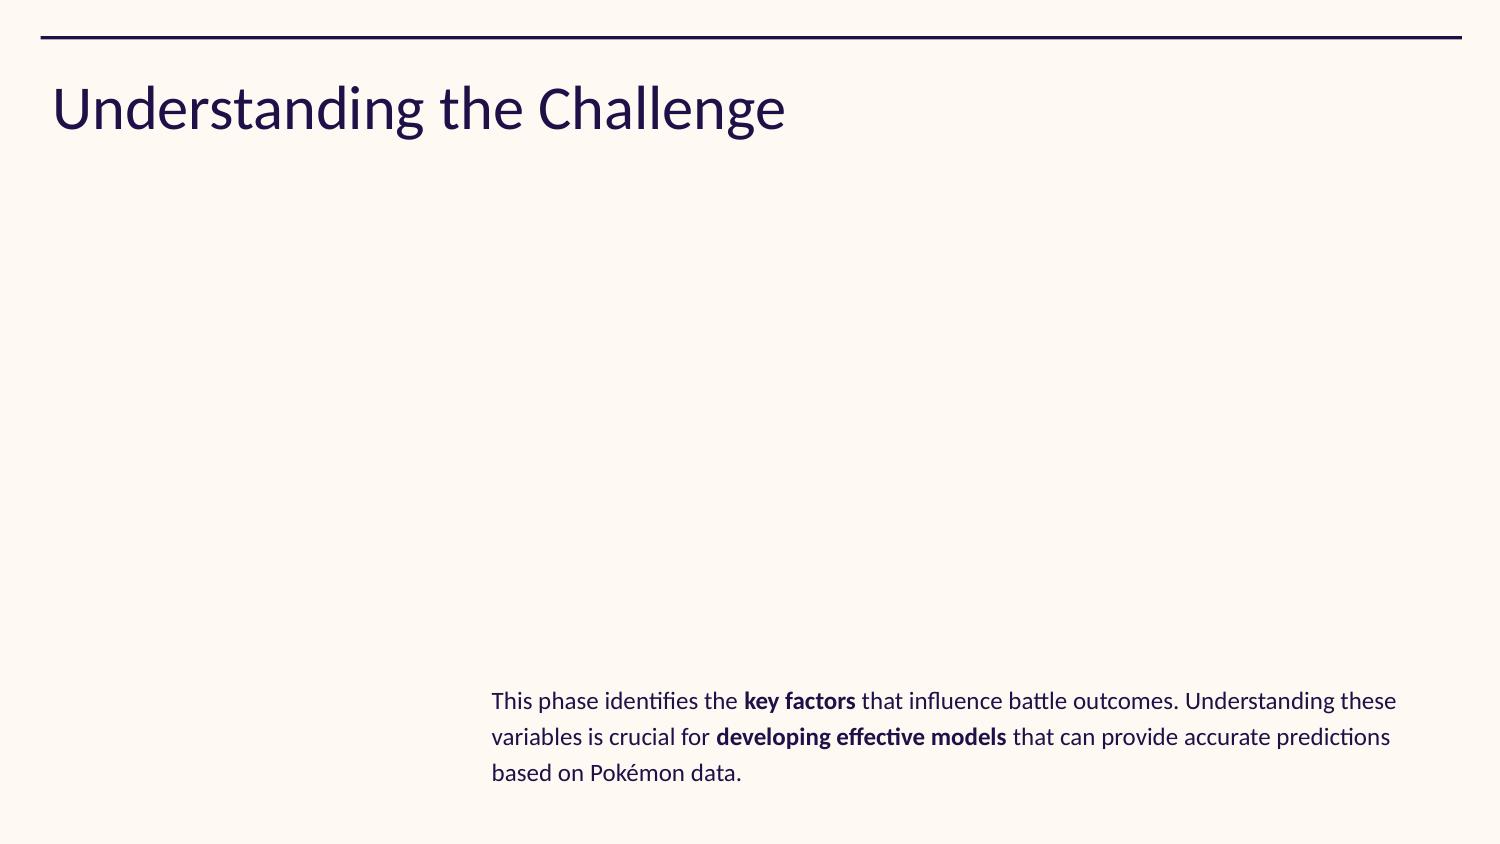

# Understanding the Challenge
This phase identifies the key factors that influence battle outcomes. Understanding these variables is crucial for developing effective models that can provide accurate predictions based on Pokémon data.